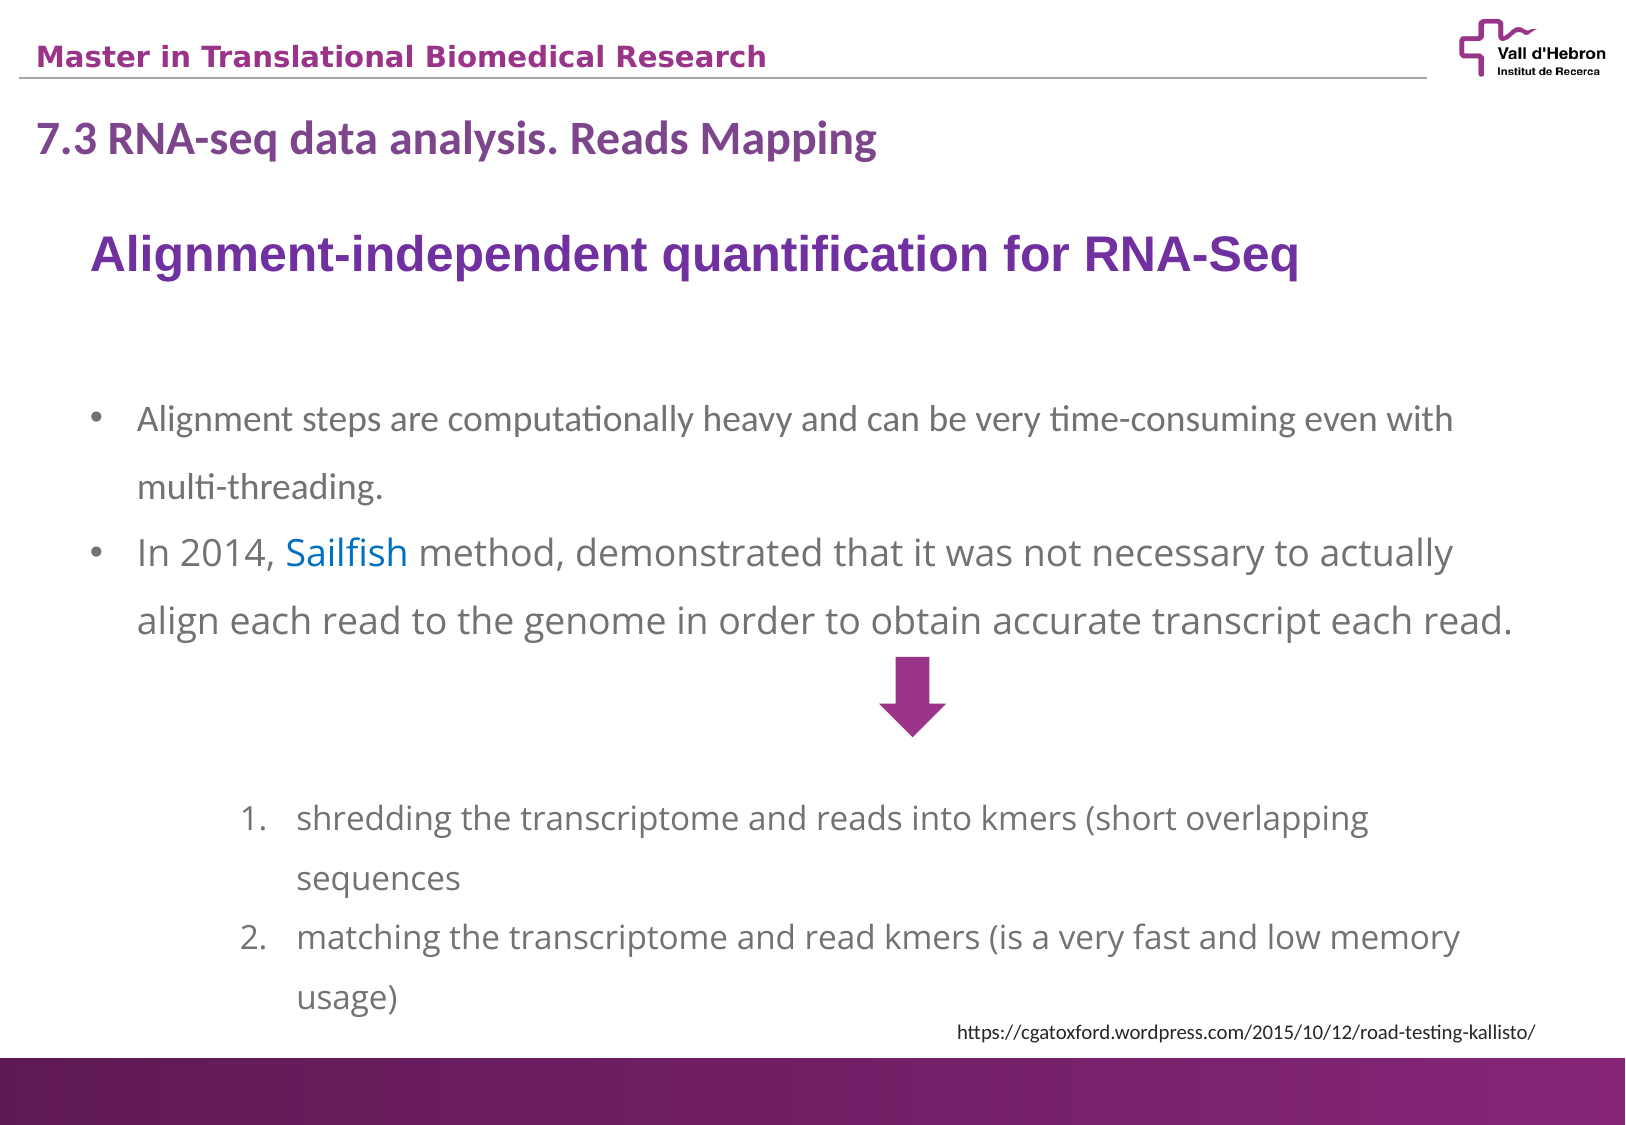

7.3 RNA-seq data analysis. Reads Mapping
Alignment-independent quantification for RNA-Seq

Alignment steps are computationally heavy and can be very time-consuming even with multi-threading.
In 2014, Sailfish method, demonstrated that it was not necessary to actually align each read to the genome in order to obtain accurate transcript each read.

shredding the transcriptome and reads into kmers (short overlapping sequences
matching the transcriptome and read kmers (is a very fast and low memory usage)

https://cgatoxford.wordpress.com/2015/10/12/road-testing-kallisto/